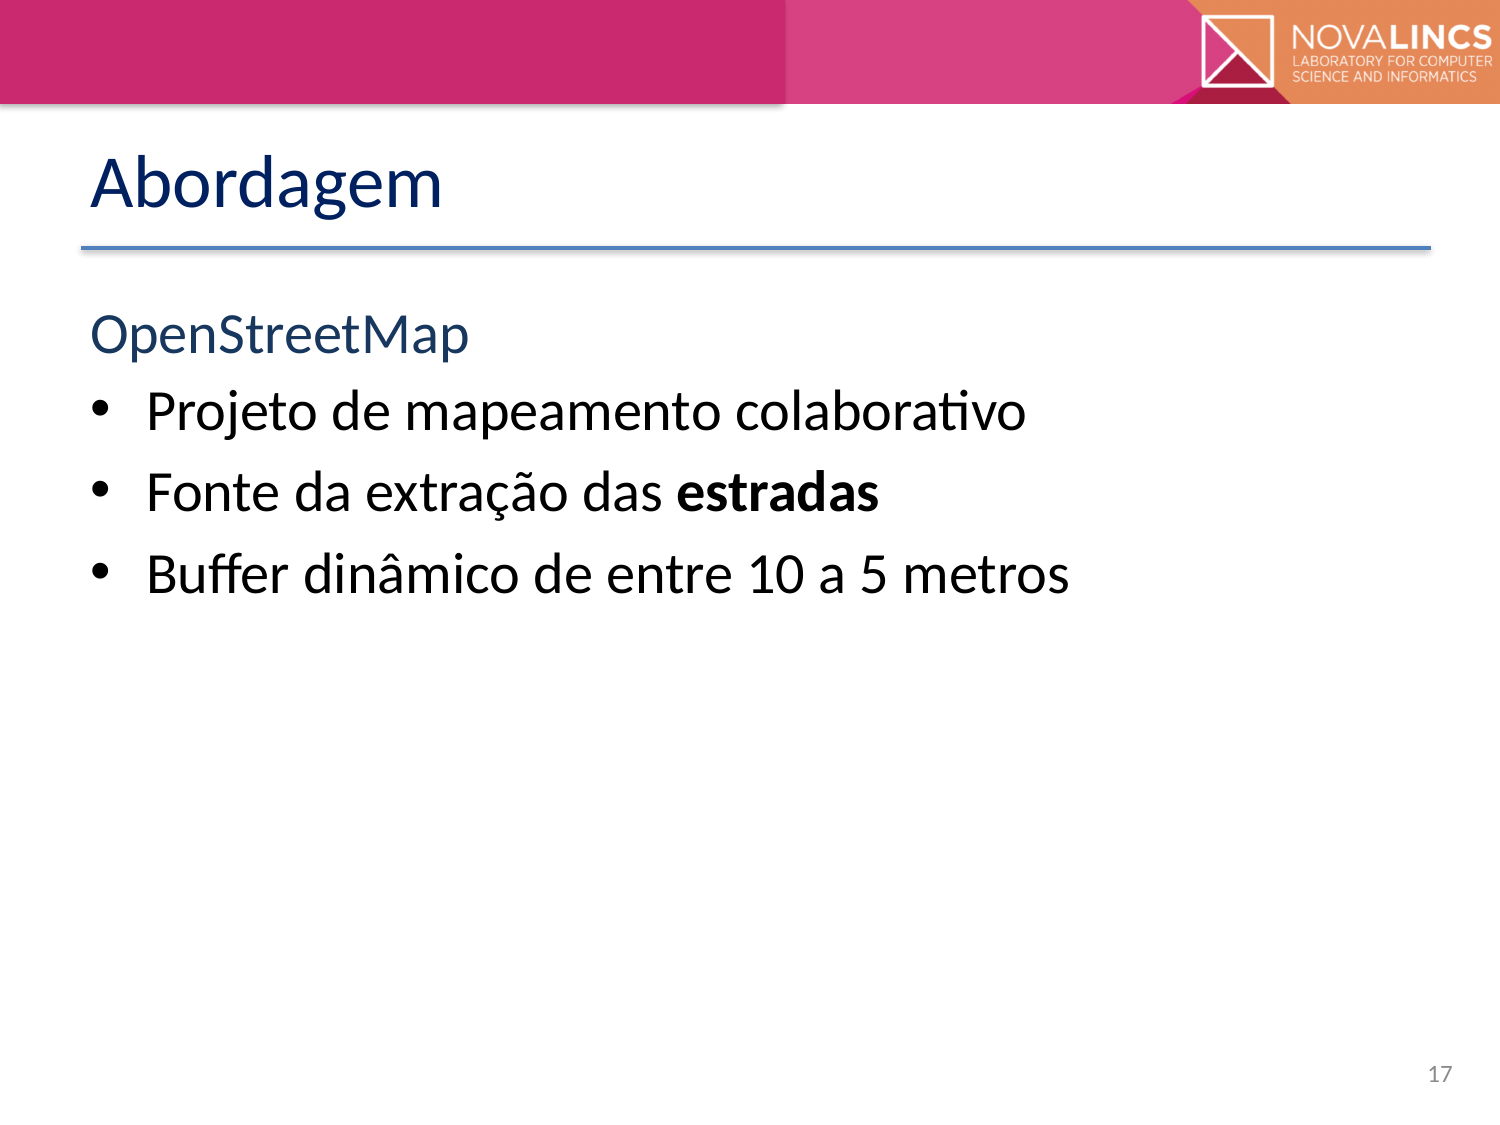

# Abordagem
OpenStreetMap
Projeto de mapeamento colaborativo
Fonte da extração das estradas
Buffer dinâmico de entre 10 a 5 metros

17